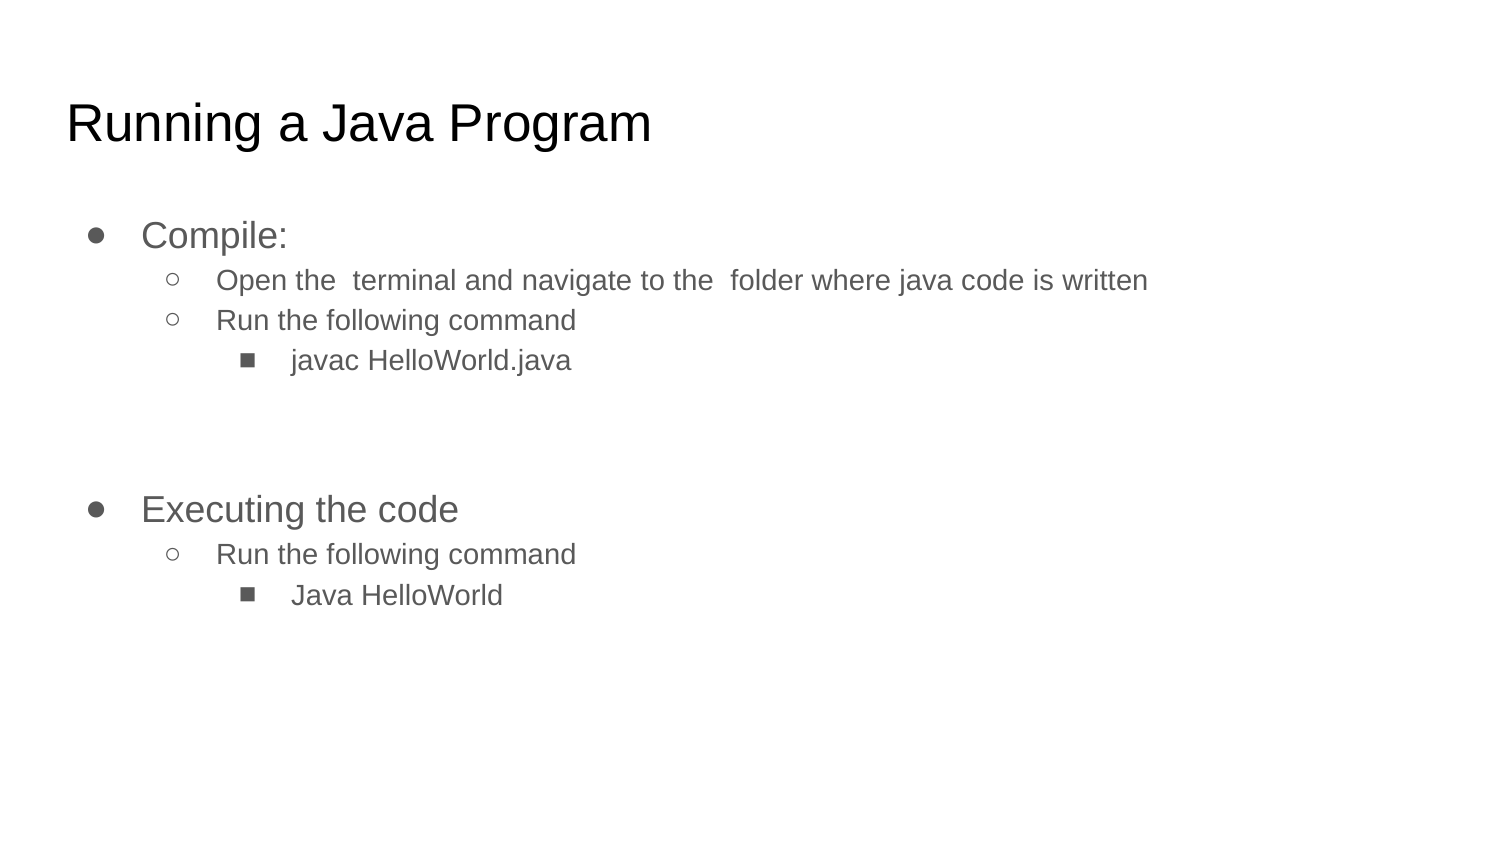

# Running a Java Program
Compile:
Open the  terminal and navigate to the  folder where java code is written
Run the following command
javac HelloWorld.java

Executing the code
Run the following command
Java HelloWorld